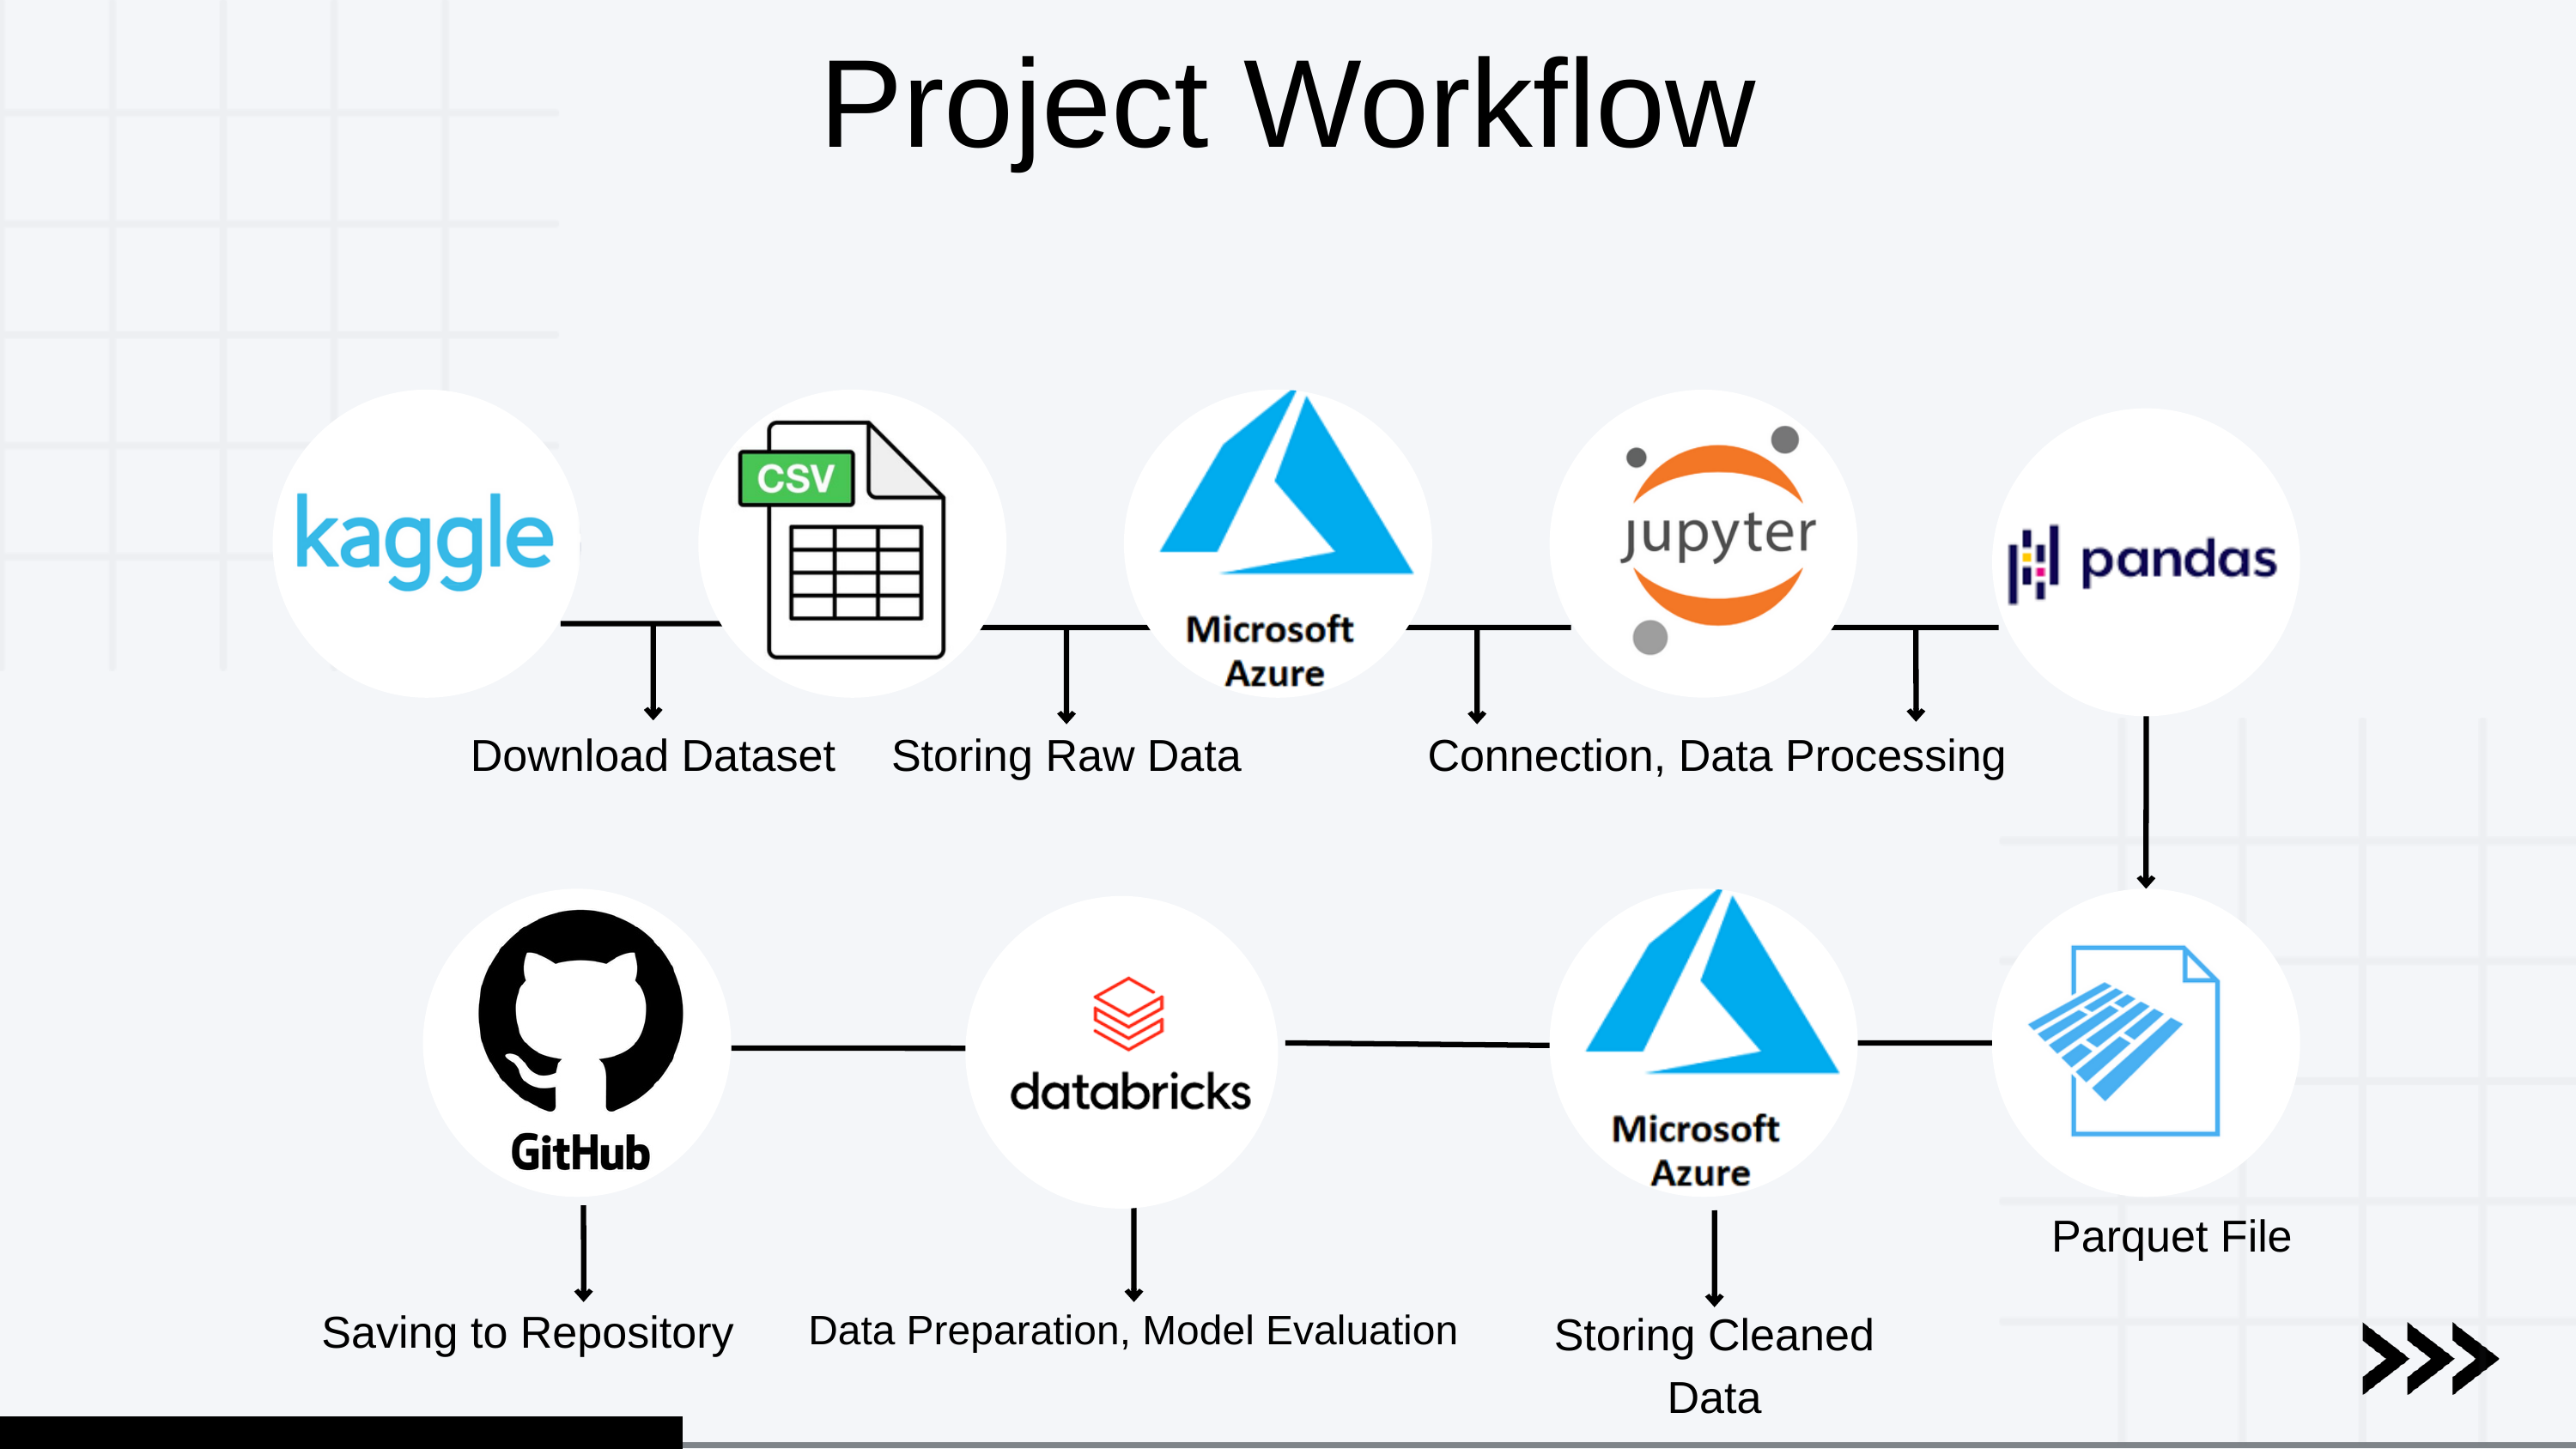

Project Workflow

Download Dataset
Storing Raw Data
Connection, Data Processing

Parquet File

Saving to Repository
Data Preparation, Model Evaluation
Storing Cleaned Data